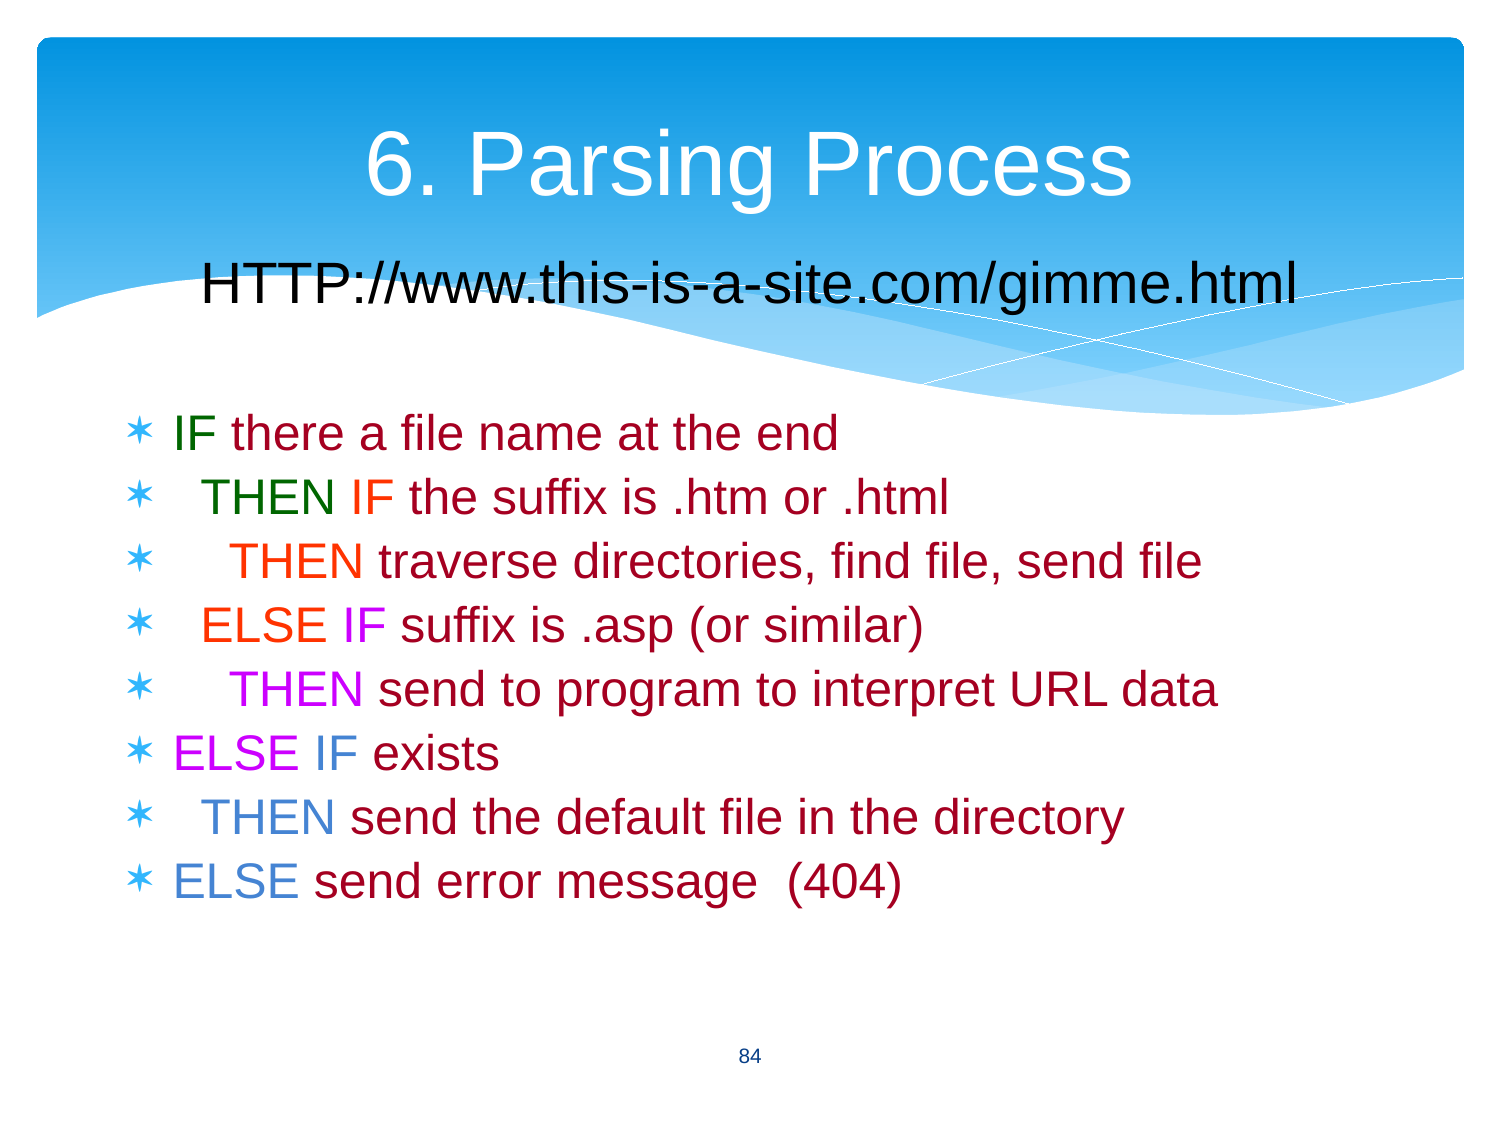

# 6. Parsing Process
HTTP://www.this-is-a-site.com/gimme.html
IF there a file name at the end
  THEN IF the suffix is .htm or .html
    THEN traverse directories, find file, send file
  ELSE IF suffix is .asp (or similar)
    THEN send to program to interpret URL data
ELSE IF exists
  THEN send the default file in the directory
ELSE send error message  (404)
84